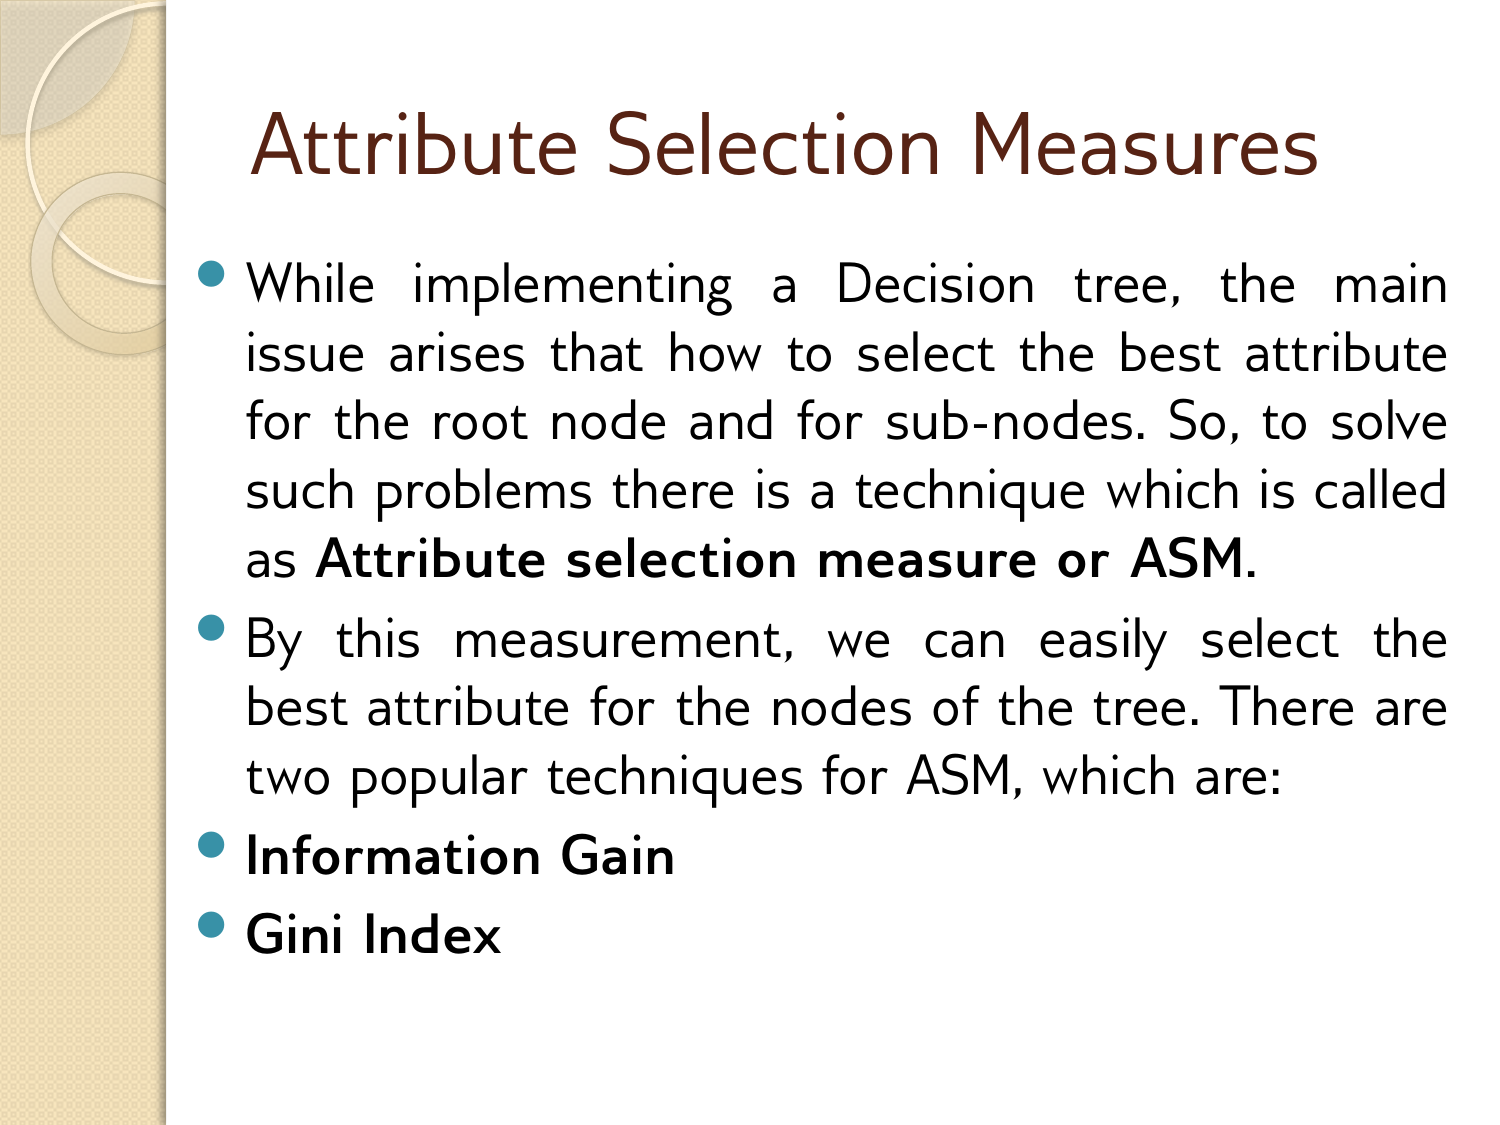

# Attribute Selection Measures
While implementing a Decision tree, the main issue arises that how to select the best attribute for the root node and for sub-nodes. So, to solve such problems there is a technique which is called as Attribute selection measure or ASM.
By this measurement, we can easily select the best attribute for the nodes of the tree. There are two popular techniques for ASM, which are:
Information Gain
Gini Index